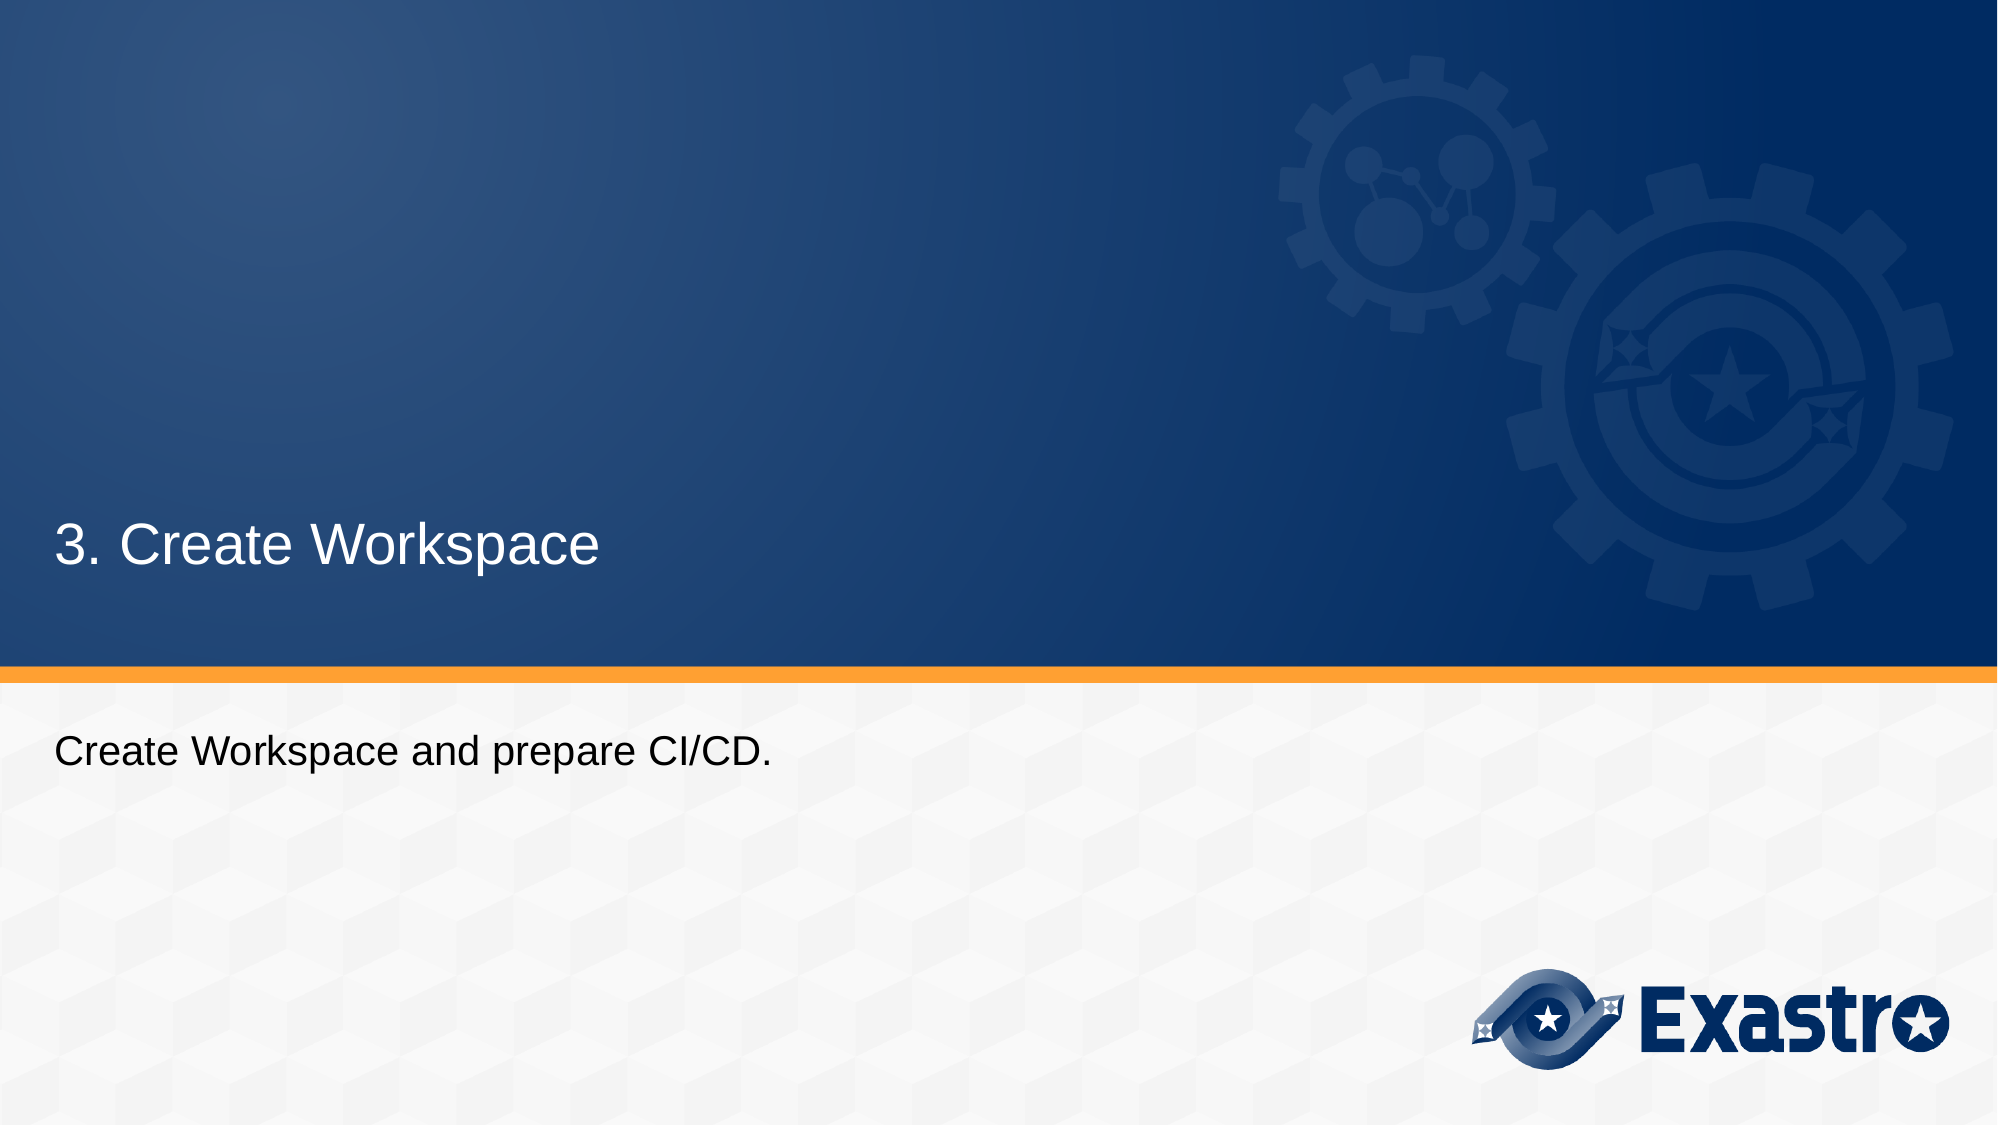

# 3. Create Workspace
Create Workspace and prepare CI/CD.